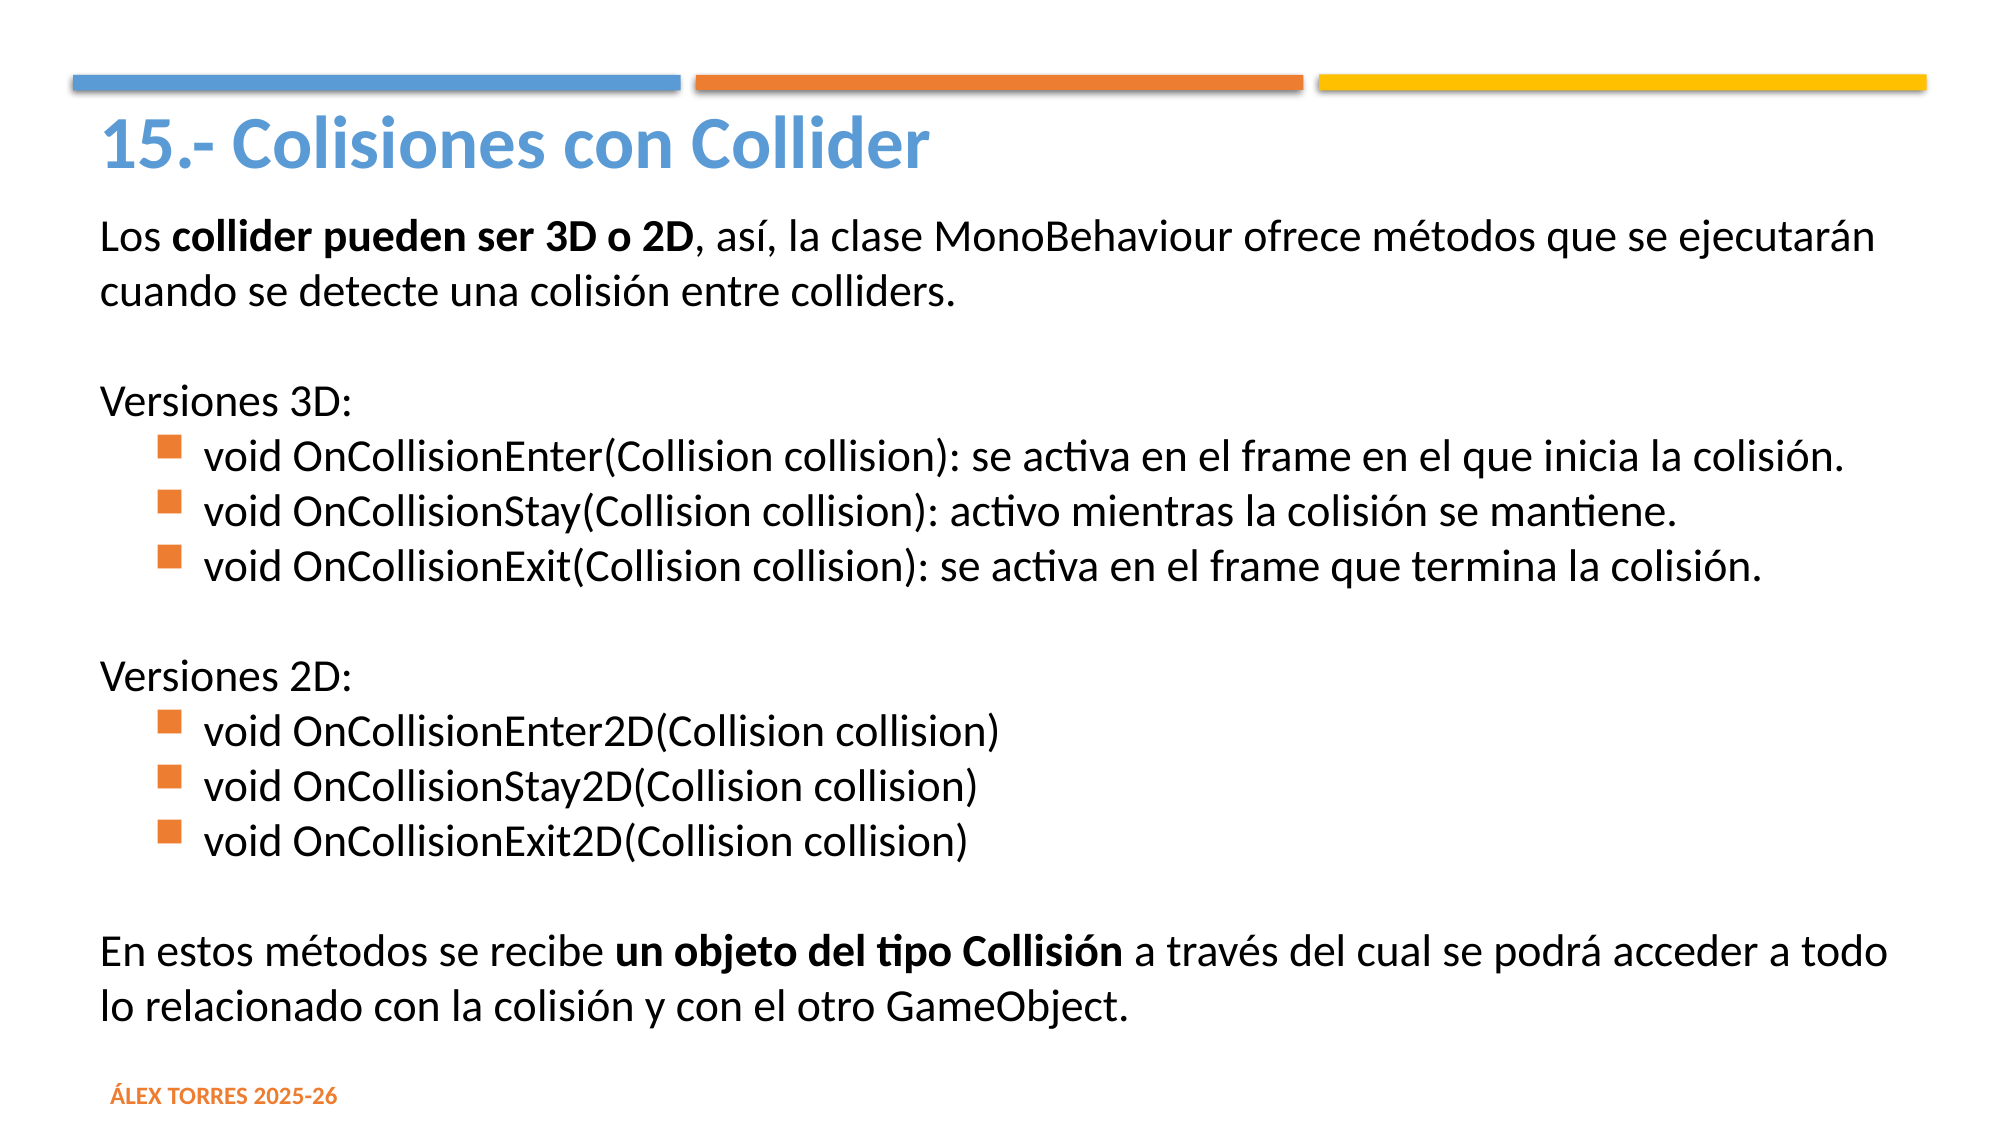

15.- Colisiones con Collider
Los collider pueden ser 3D o 2D, así, la clase MonoBehaviour ofrece métodos que se ejecutarán cuando se detecte una colisión entre colliders.

Versiones 3D:
void OnCollisionEnter(Collision collision): se activa en el frame en el que inicia la colisión.
void OnCollisionStay(Collision collision): activo mientras la colisión se mantiene.
void OnCollisionExit(Collision collision): se activa en el frame que termina la colisión.

Versiones 2D:
void OnCollisionEnter2D(Collision collision)
void OnCollisionStay2D(Collision collision)
void OnCollisionExit2D(Collision collision)

En estos métodos se recibe un objeto del tipo Collisión a través del cual se podrá acceder a todo lo relacionado con la colisión y con el otro GameObject.